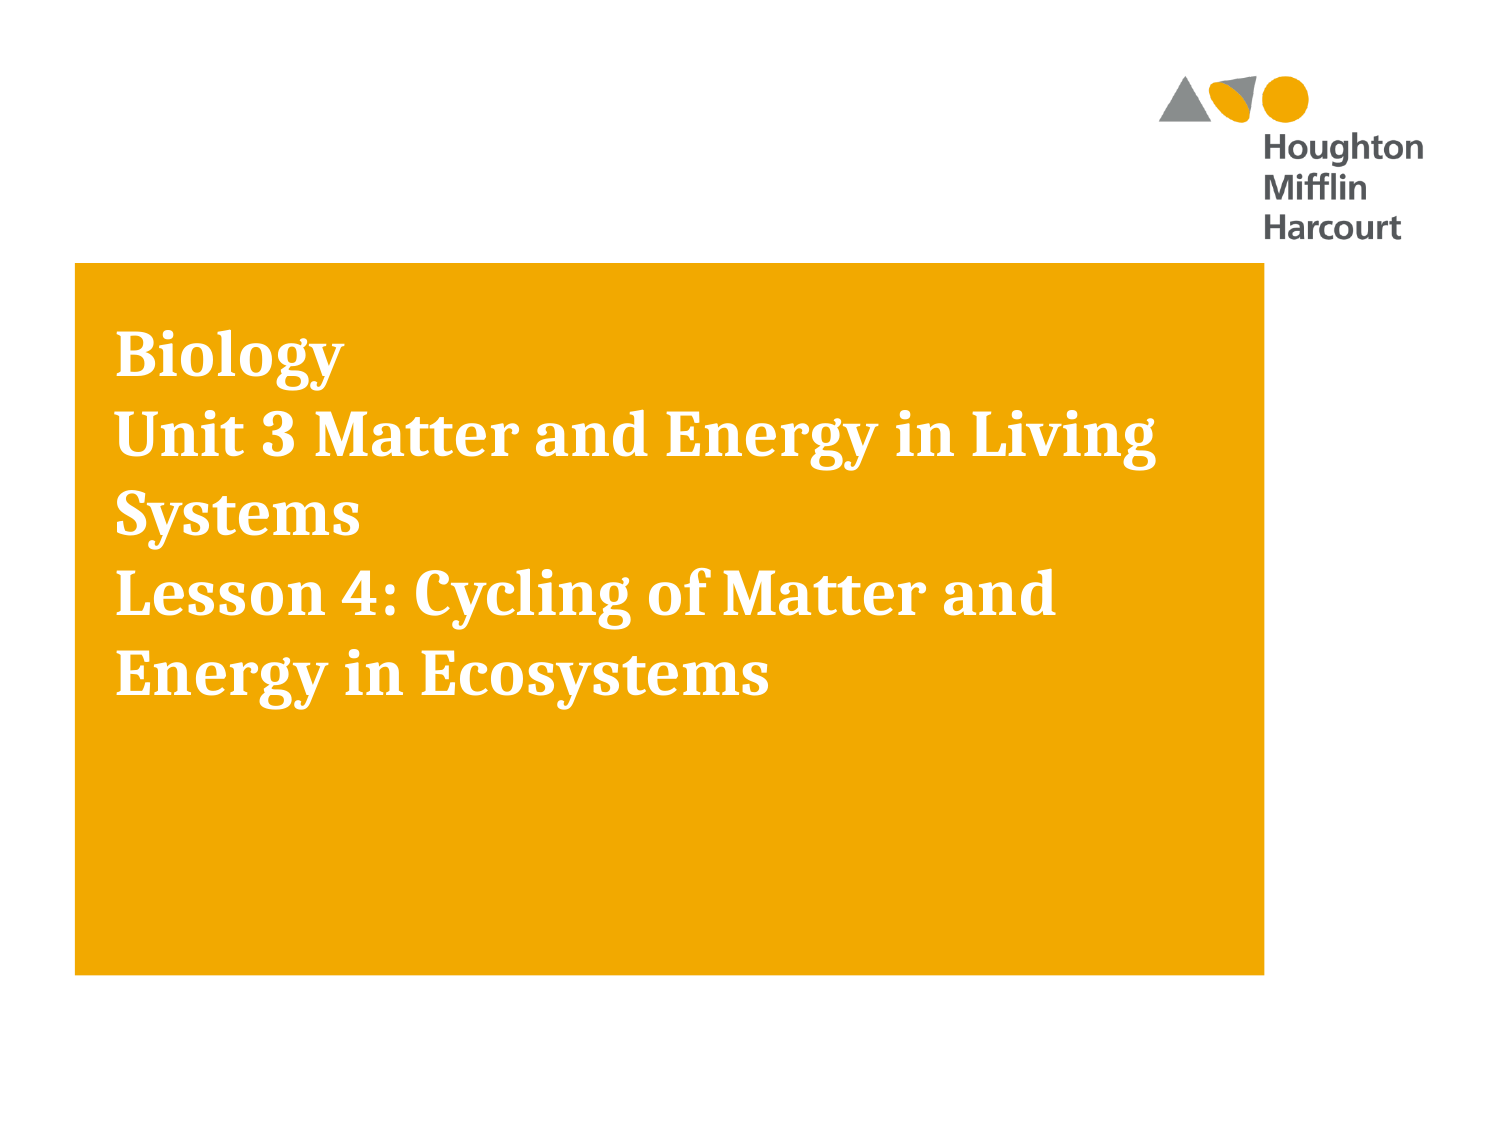

Biology
Unit 3 Matter and Energy in Living Systems
Lesson 4: Cycling of Matter and Energy in Ecosystems